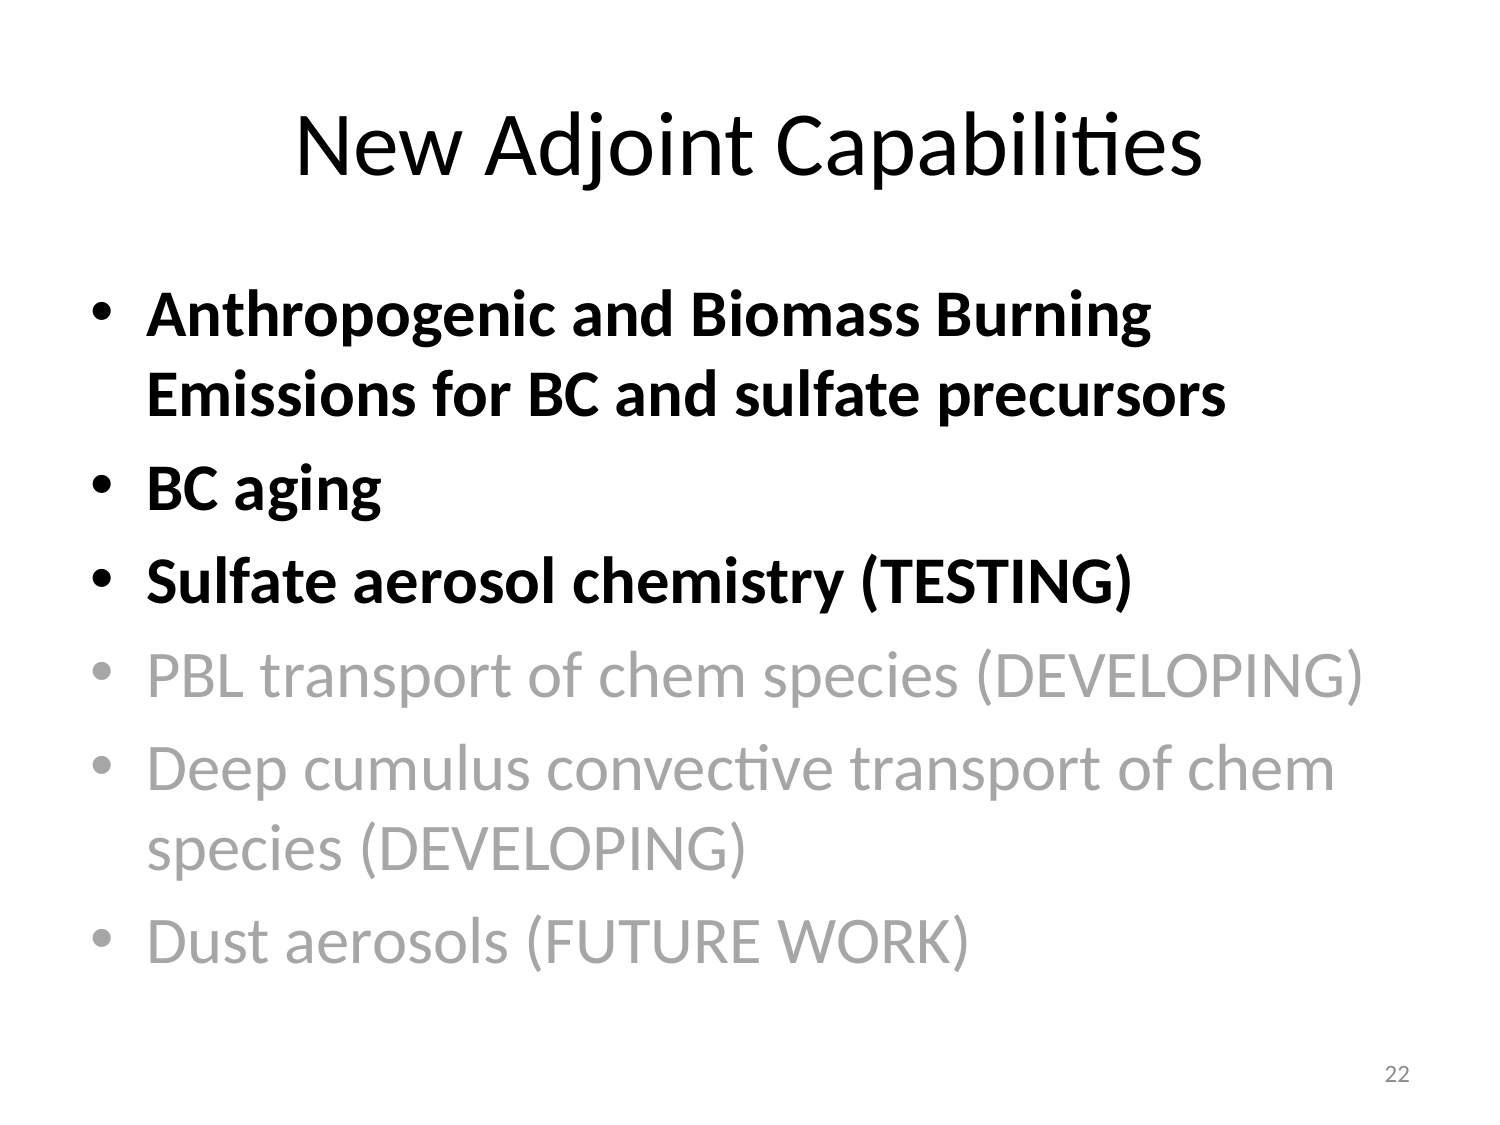

# New Adjoint Capabilities
Anthropogenic and Biomass Burning Emissions for BC and sulfate precursors
BC aging
Sulfate aerosol chemistry (TESTING)
PBL transport of chem species (DEVELOPING)
Deep cumulus convective transport of chem species (DEVELOPING)
Dust aerosols (FUTURE WORK)
22